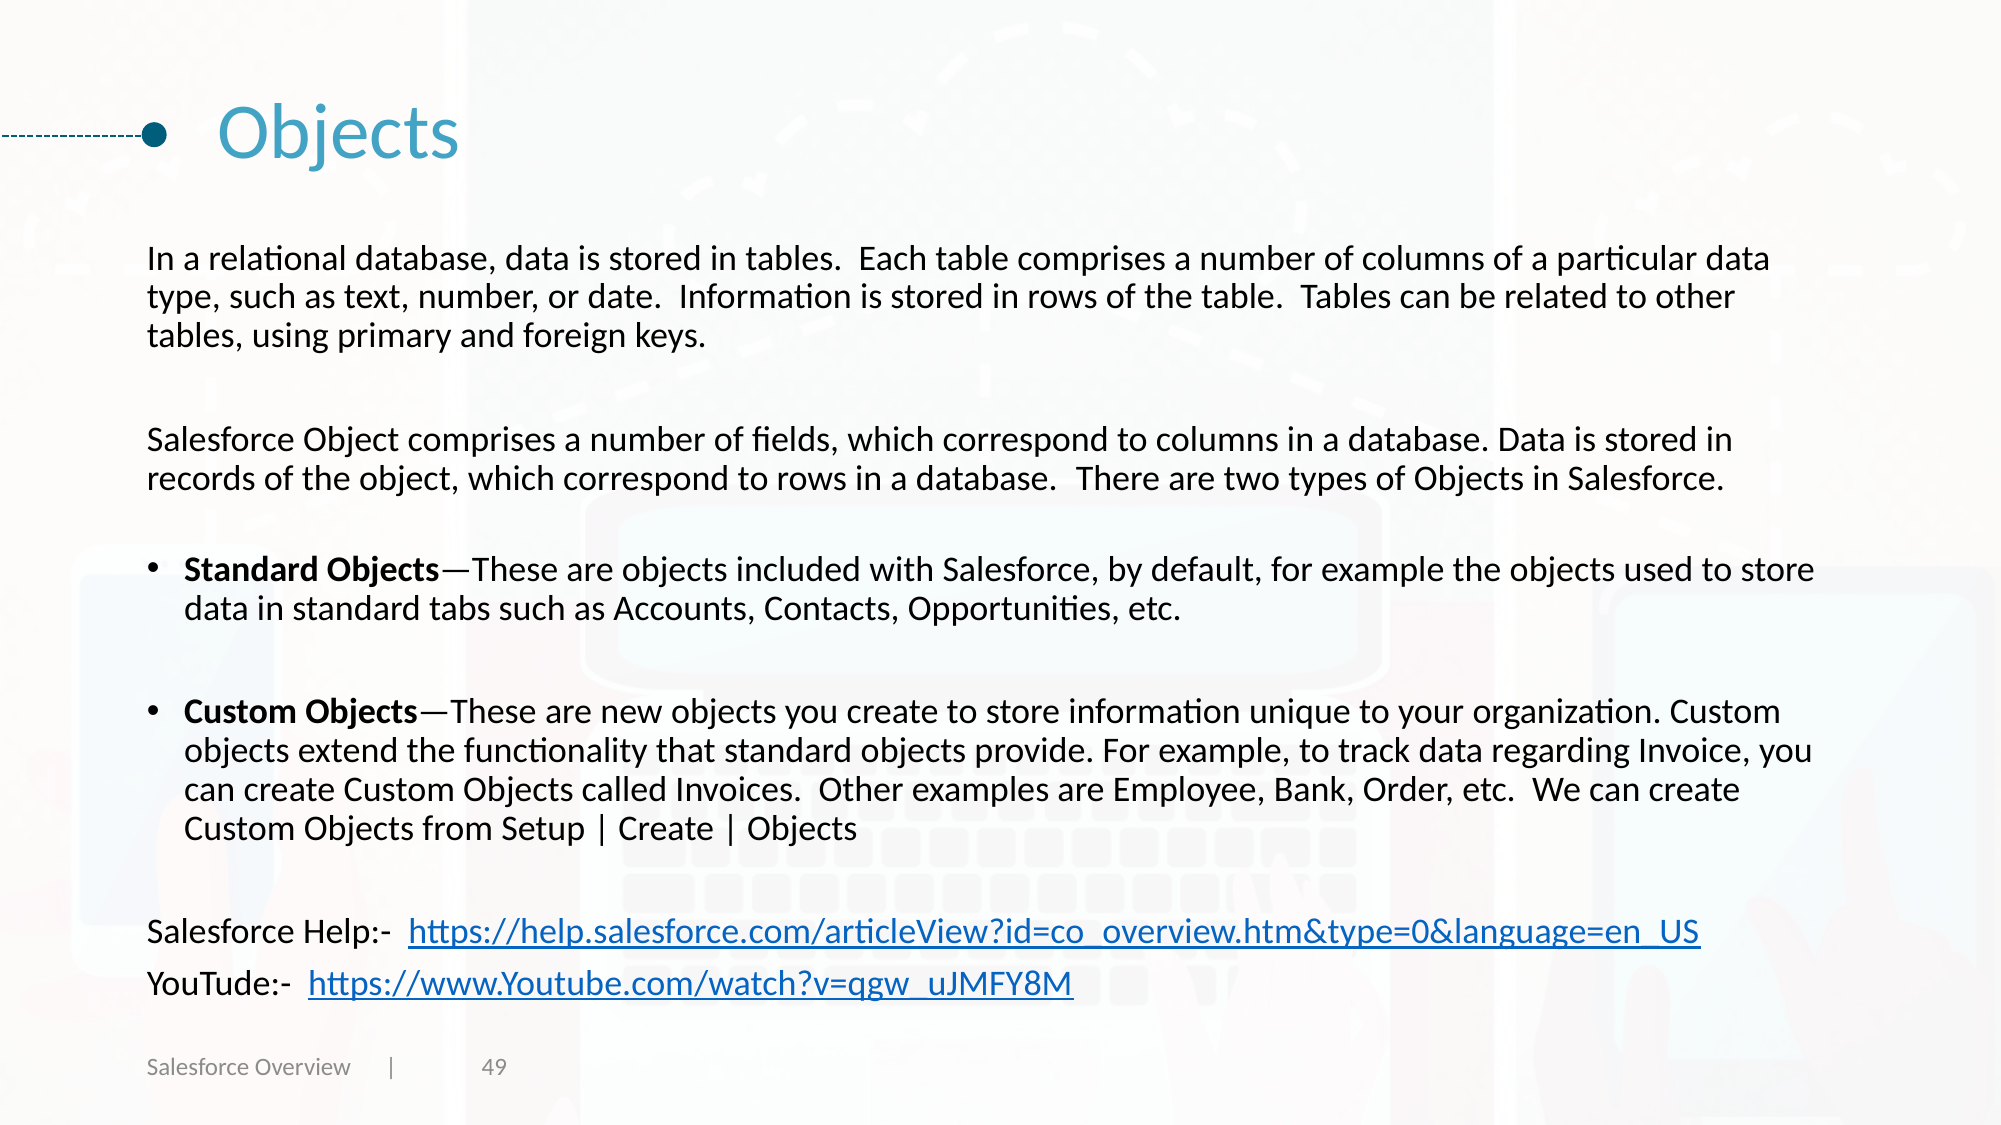

# Objects
In a relational database, data is stored in tables.  Each table comprises a number of columns of a particular data type, such as text, number, or date.  Information is stored in rows of the table.  Tables can be related to other tables, using primary and foreign keys.

Salesforce Object comprises a number of fields, which correspond to columns in a database. Data is stored in records of the object, which correspond to rows in a database.  There are two types of Objects in Salesforce.
Standard Objects—These are objects included with Salesforce, by default, for example the objects used to store data in standard tabs such as Accounts, Contacts, Opportunities, etc.

Custom Objects—These are new objects you create to store information unique to your organization. Custom objects extend the functionality that standard objects provide. For example, to track data regarding Invoice, you can create Custom Objects called Invoices.  Other examples are Employee, Bank, Order, etc.  We can create Custom Objects from Setup | Create | Objects

Salesforce Help:-  https://help.salesforce.com/articleView?id=co_overview.htm&type=0&language=en_US
YouTude:-  https://www.Youtube.com/watch?v=qgw_uJMFY8M

Salesforce Overview      |
49